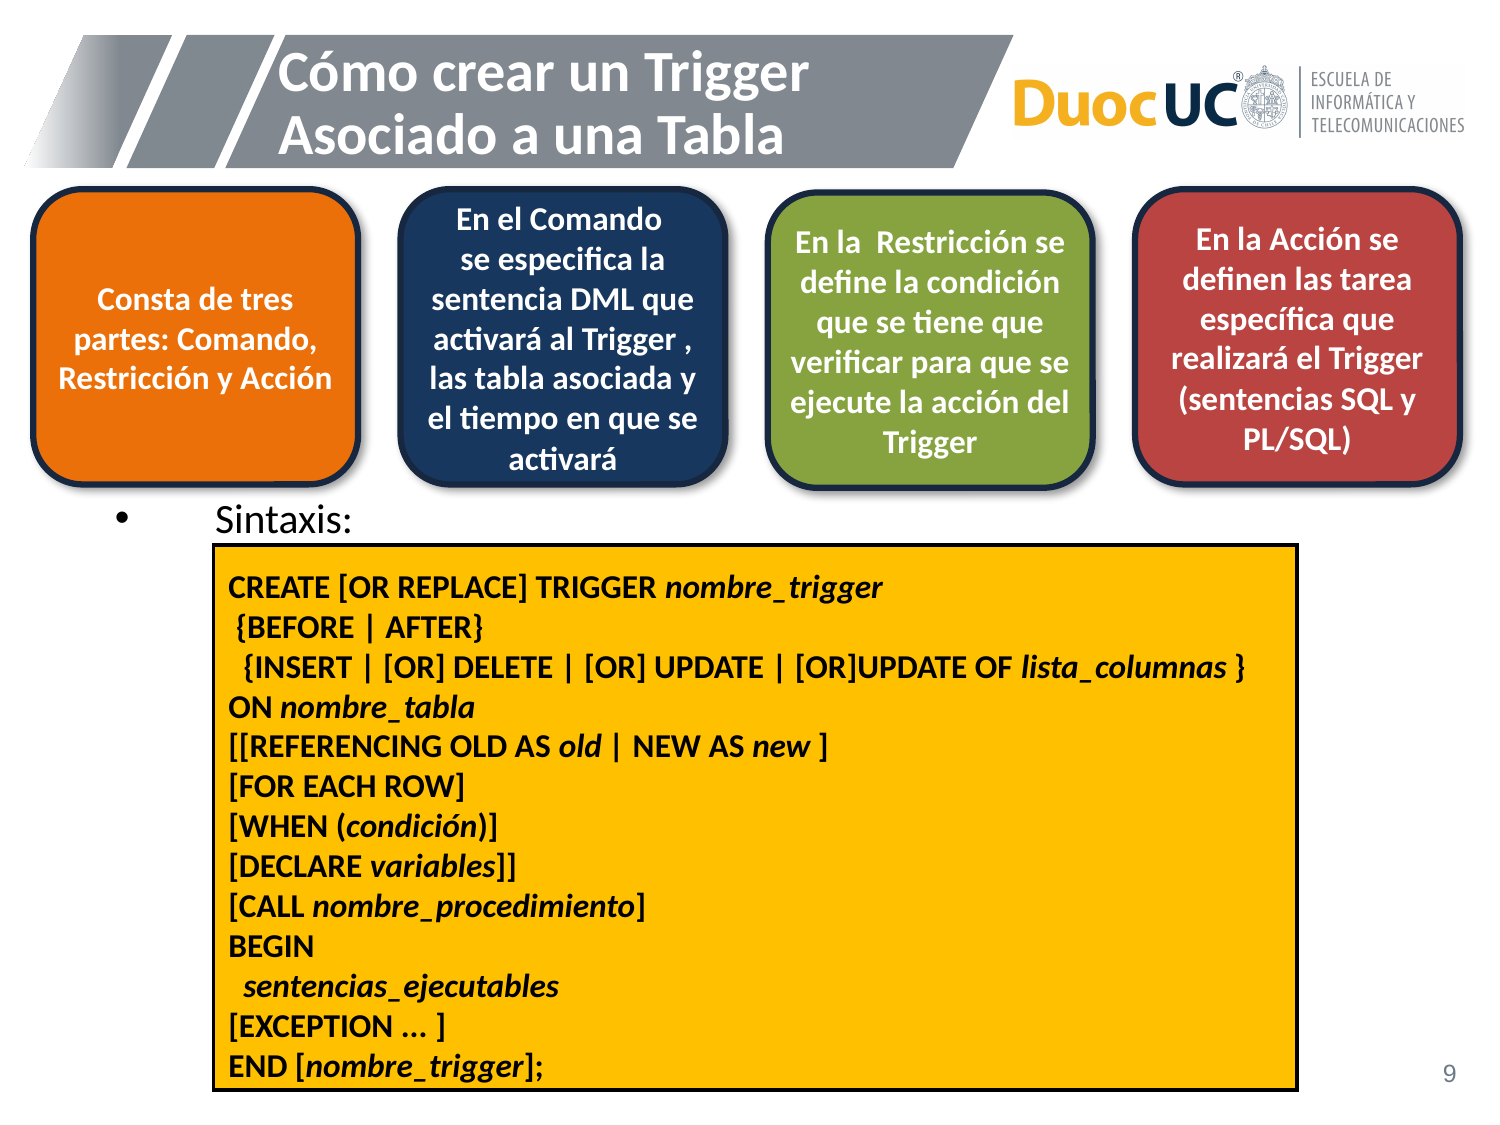

# Cómo crear un Trigger Asociado a una Tabla
Consta de tres partes: Comando, Restricción y Acción
En el Comando
se especifica la sentencia DML que activará al Trigger , las tabla asociada y el tiempo en que se activará
En la Acción se definen las tarea específica que realizará el Trigger (sentencias SQL y PL/SQL)
En la  Restricción se define la condición que se tiene que verificar para que se ejecute la acción del Trigger
Sintaxis:

CREATE [OR REPLACE] TRIGGER nombre_trigger
 {BEFORE | AFTER}
  {INSERT | [OR] DELETE | [OR] UPDATE | [OR]UPDATE OF lista_columnas }
ON nombre_tabla
[[REFERENCING OLD AS old | NEW AS new ]
[FOR EACH ROW]
[WHEN (condición)]
[DECLARE variables]]
[CALL nombre_procedimiento]
BEGIN
  sentencias_ejecutables
[EXCEPTION ... ]
END [nombre_trigger];